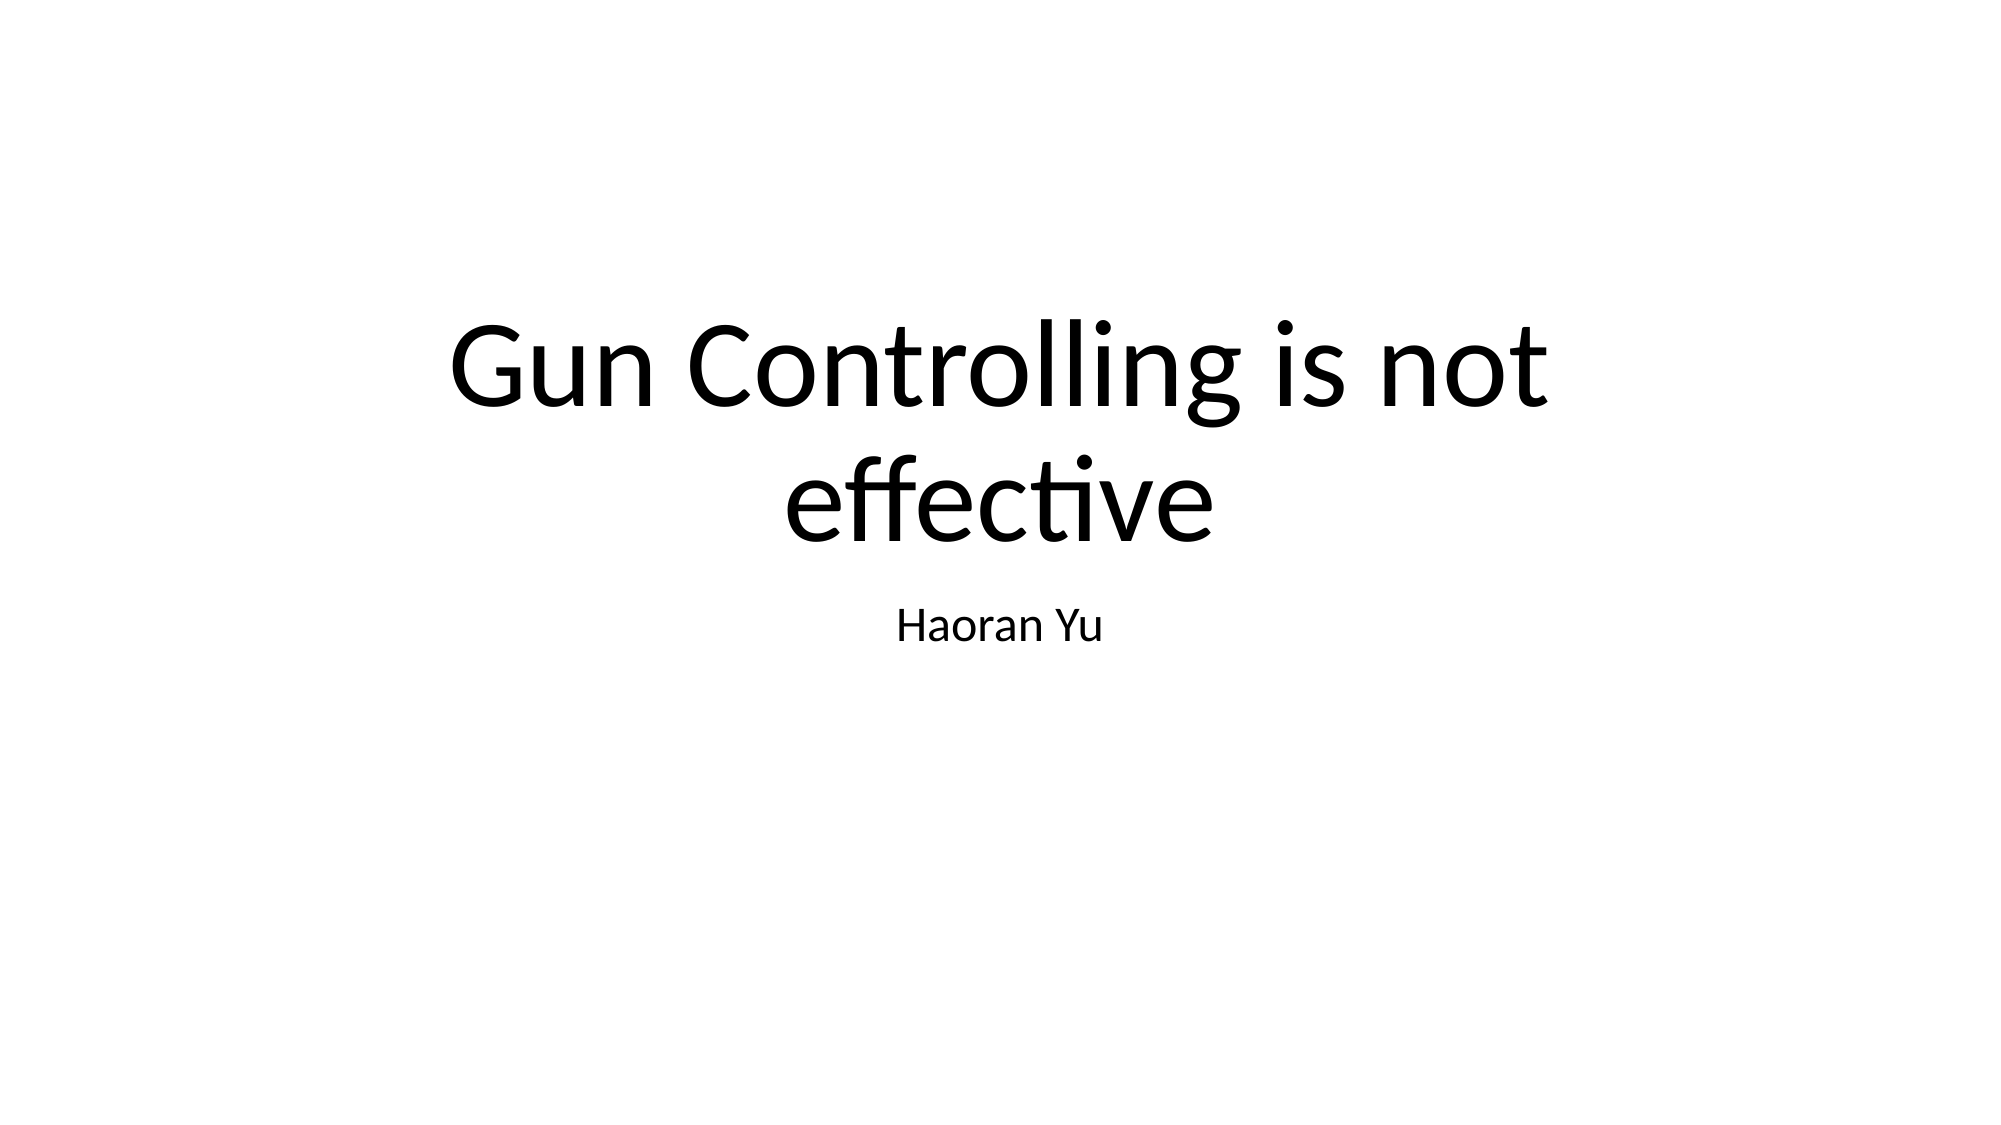

# Gun Controlling is not effective
Haoran Yu